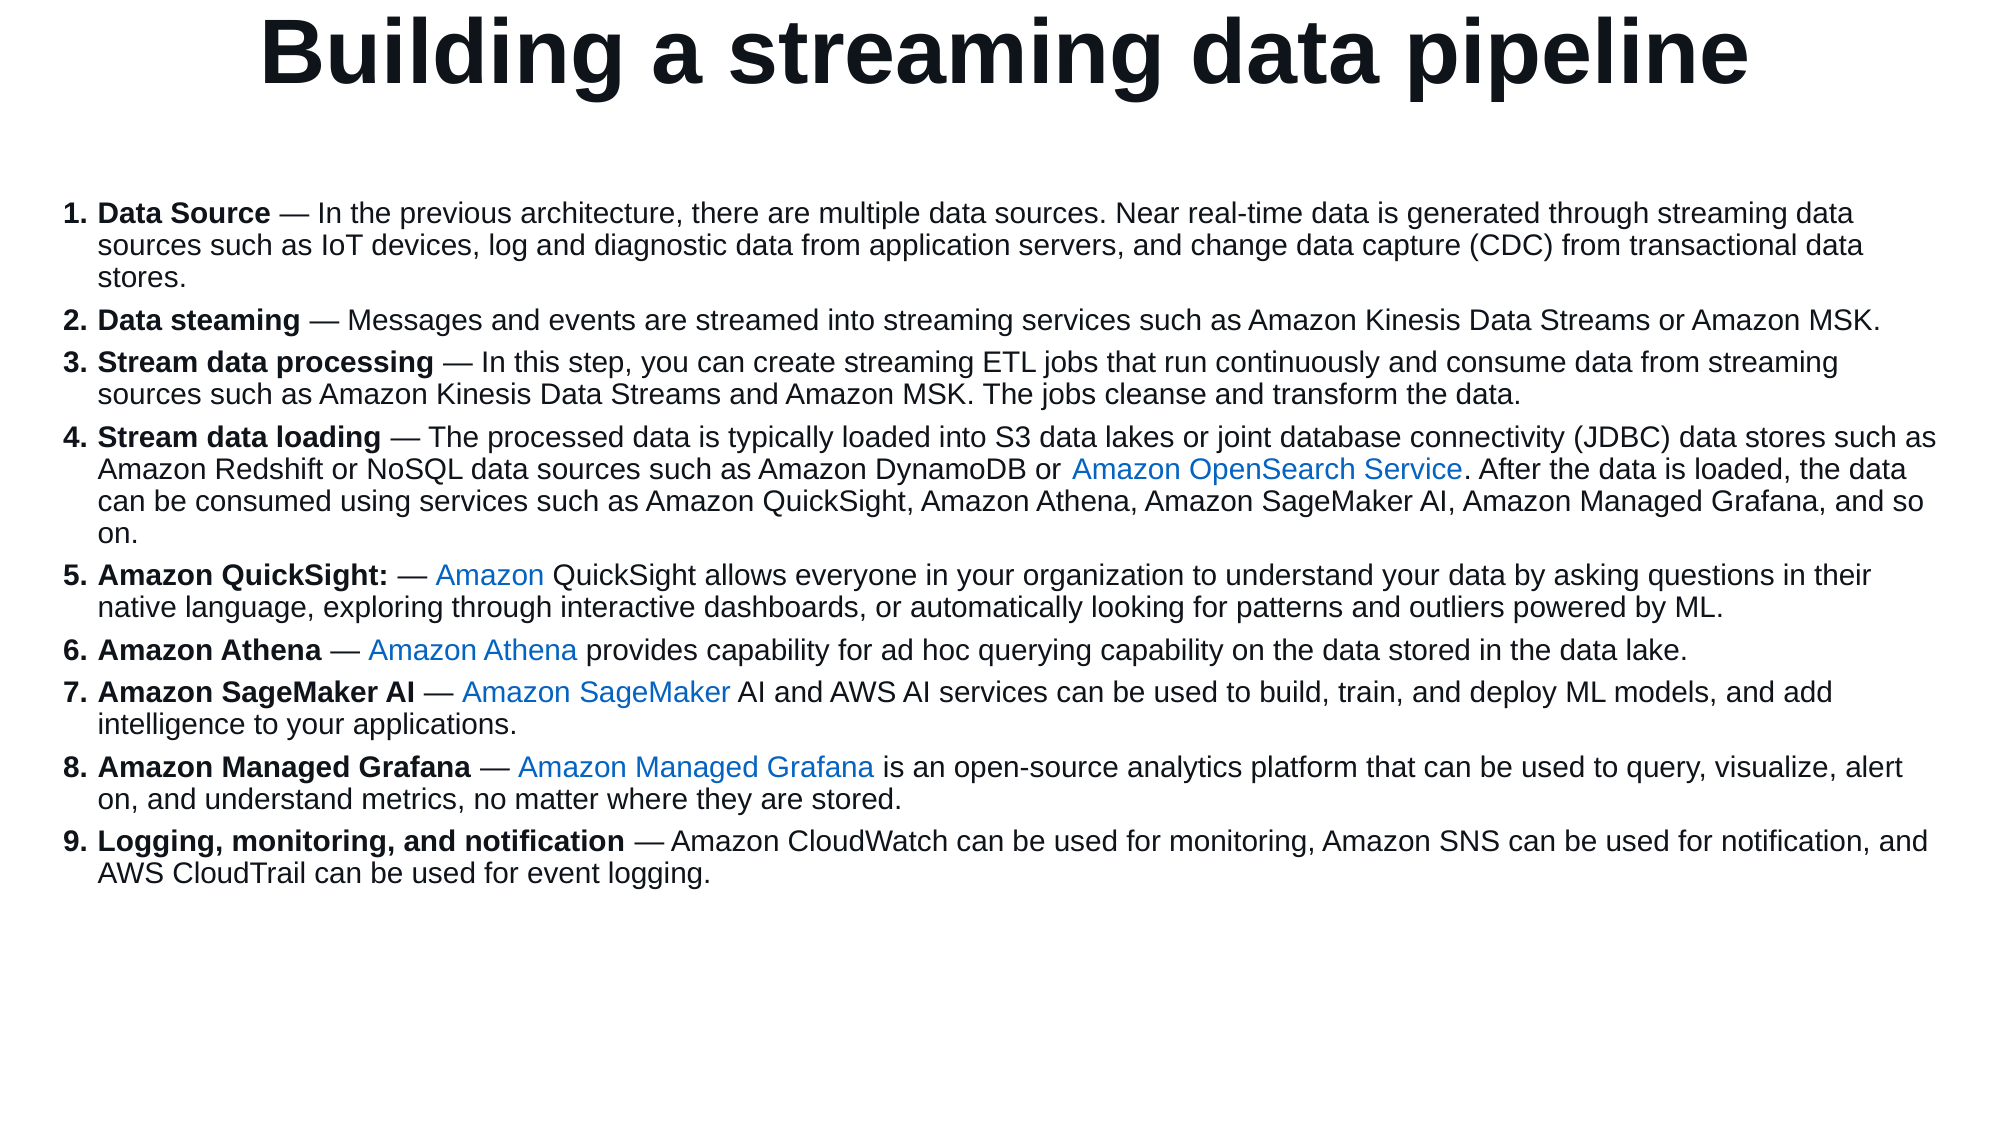

# Building a streaming data pipeline
Data Source — In the previous architecture, there are multiple data sources. Near real-time data is generated through streaming data sources such as IoT devices, log and diagnostic data from application servers, and change data capture (CDC) from transactional data stores.
Data steaming — Messages and events are streamed into streaming services such as Amazon Kinesis Data Streams or Amazon MSK.
Stream data processing — In this step, you can create streaming ETL jobs that run continuously and consume data from streaming sources such as Amazon Kinesis Data Streams and Amazon MSK. The jobs cleanse and transform the data.
Stream data loading — The processed data is typically loaded into S3 data lakes or joint database connectivity (JDBC) data stores such as Amazon Redshift or NoSQL data sources such as Amazon DynamoDB or Amazon OpenSearch Service. After the data is loaded, the data can be consumed using services such as Amazon QuickSight, Amazon Athena, Amazon SageMaker AI, Amazon Managed Grafana, and so on.
Amazon QuickSight: — Amazon QuickSight allows everyone in your organization to understand your data by asking questions in their native language, exploring through interactive dashboards, or automatically looking for patterns and outliers powered by ML.
Amazon Athena — Amazon Athena provides capability for ad hoc querying capability on the data stored in the data lake.
Amazon SageMaker AI — Amazon SageMaker AI and AWS AI services can be used to build, train, and deploy ML models, and add intelligence to your applications.
Amazon Managed Grafana — Amazon Managed Grafana is an open-source analytics platform that can be used to query, visualize, alert on, and understand metrics, no matter where they are stored.
Logging, monitoring, and notification — Amazon CloudWatch can be used for monitoring, Amazon SNS can be used for notification, and AWS CloudTrail can be used for event logging.